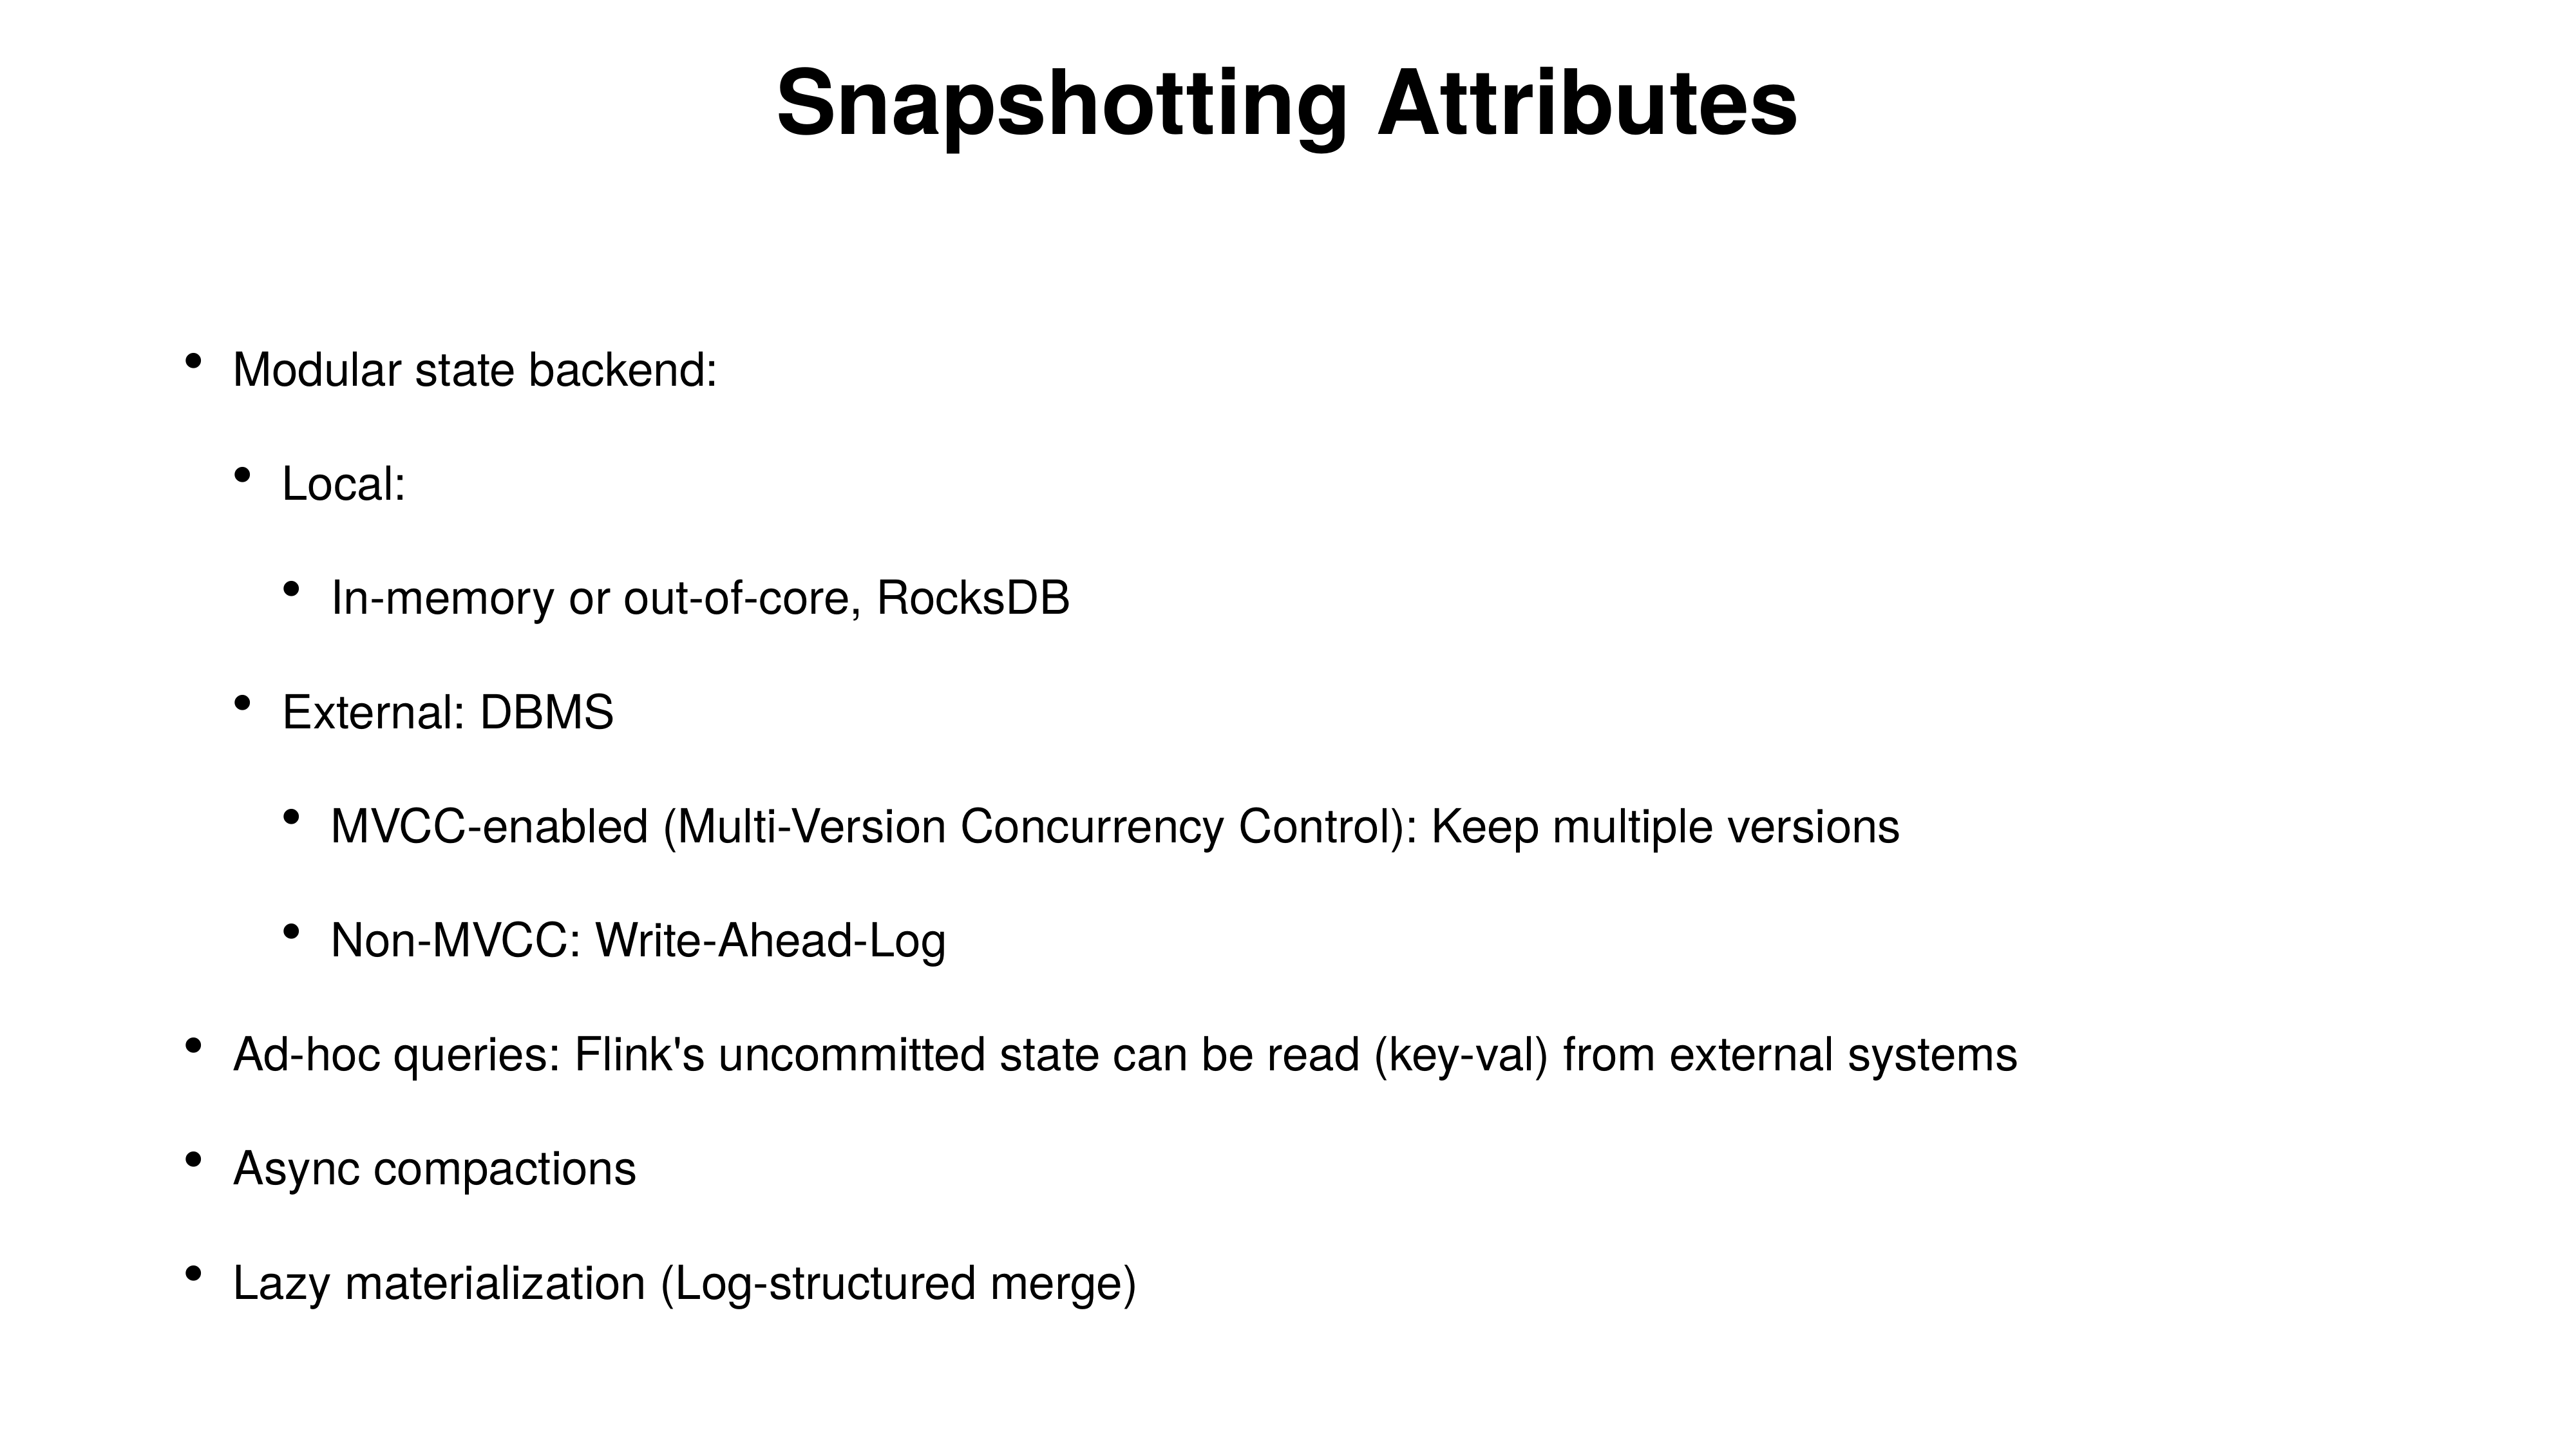

# Snapshotting Attributes
Modular state backend:
Local:
In-memory or out-of-core, RocksDB
External: DBMS
MVCC-enabled (Multi-Version Concurrency Control): Keep multiple versions
Non-MVCC: Write-Ahead-Log
Ad-hoc queries: Flink's uncommitted state can be read (key-val) from external systems
Async compactions
Lazy materialization (Log-structured merge)
53